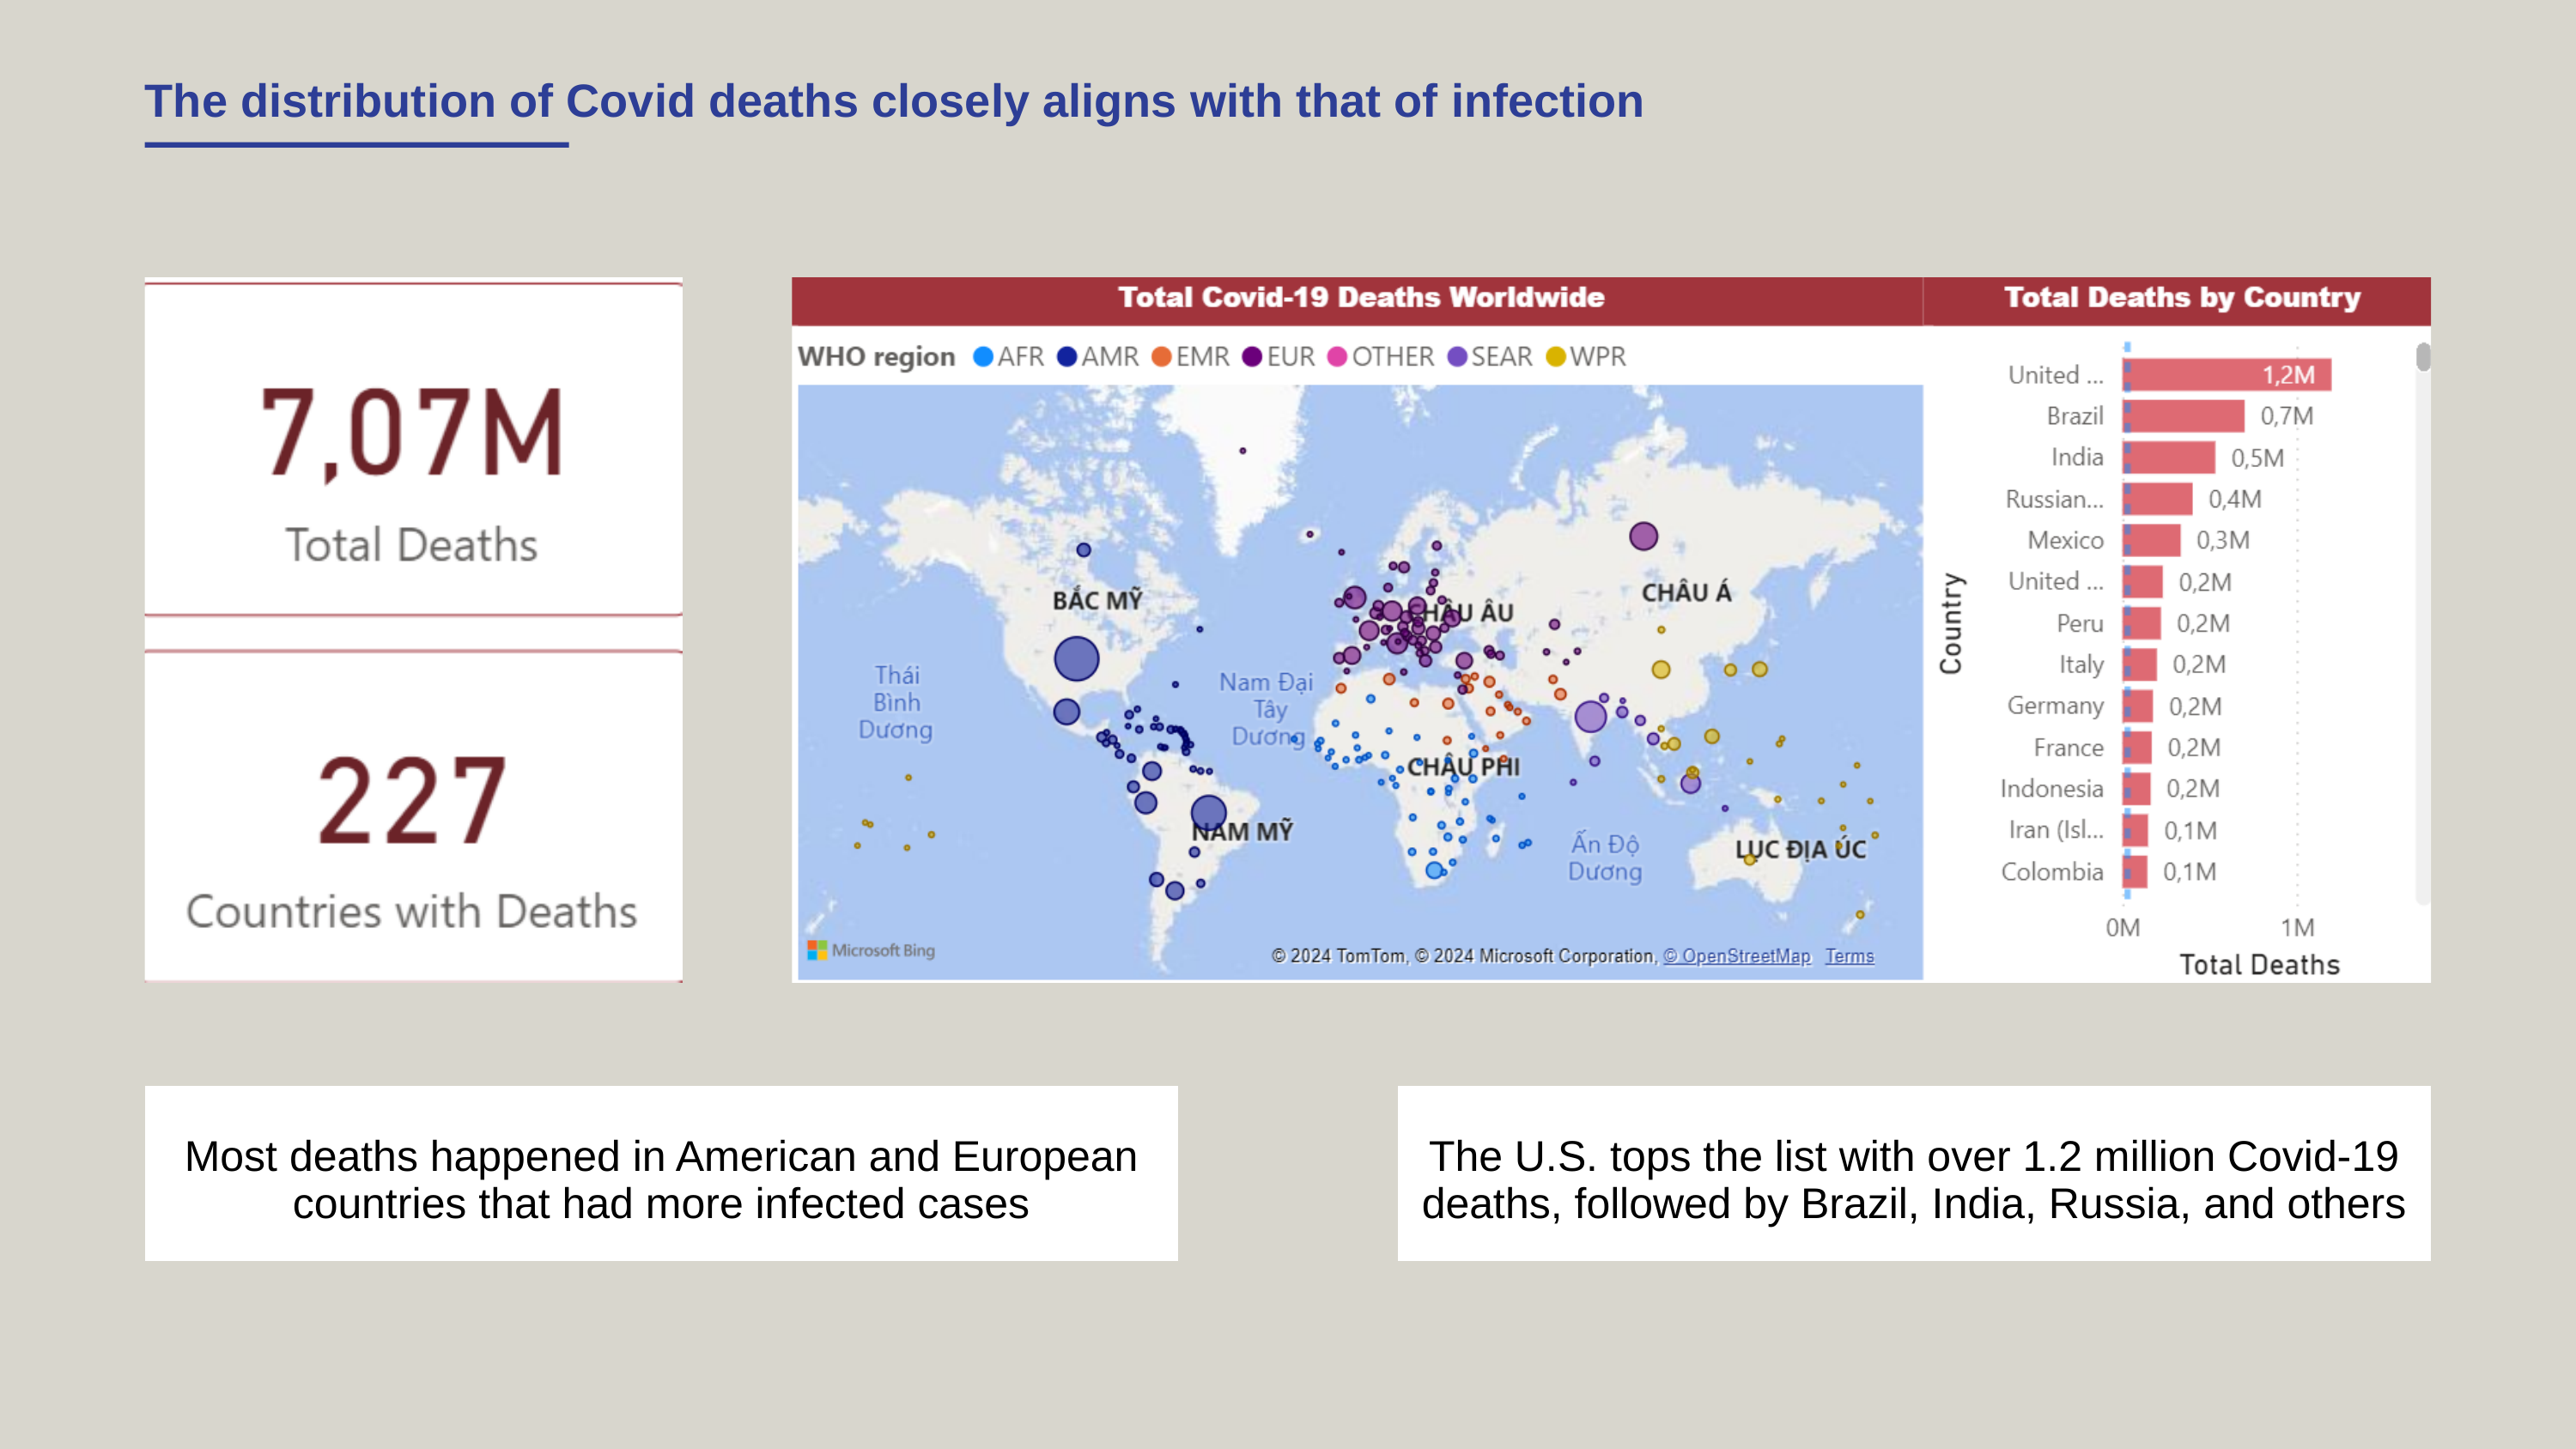

The distribution of Covid deaths closely aligns with that of infection

Most deaths happened in American and European countries that had more infected cases

The U.S. tops the list with over 1.2 million Covid-19 deaths, followed by Brazil, India, Russia, and others